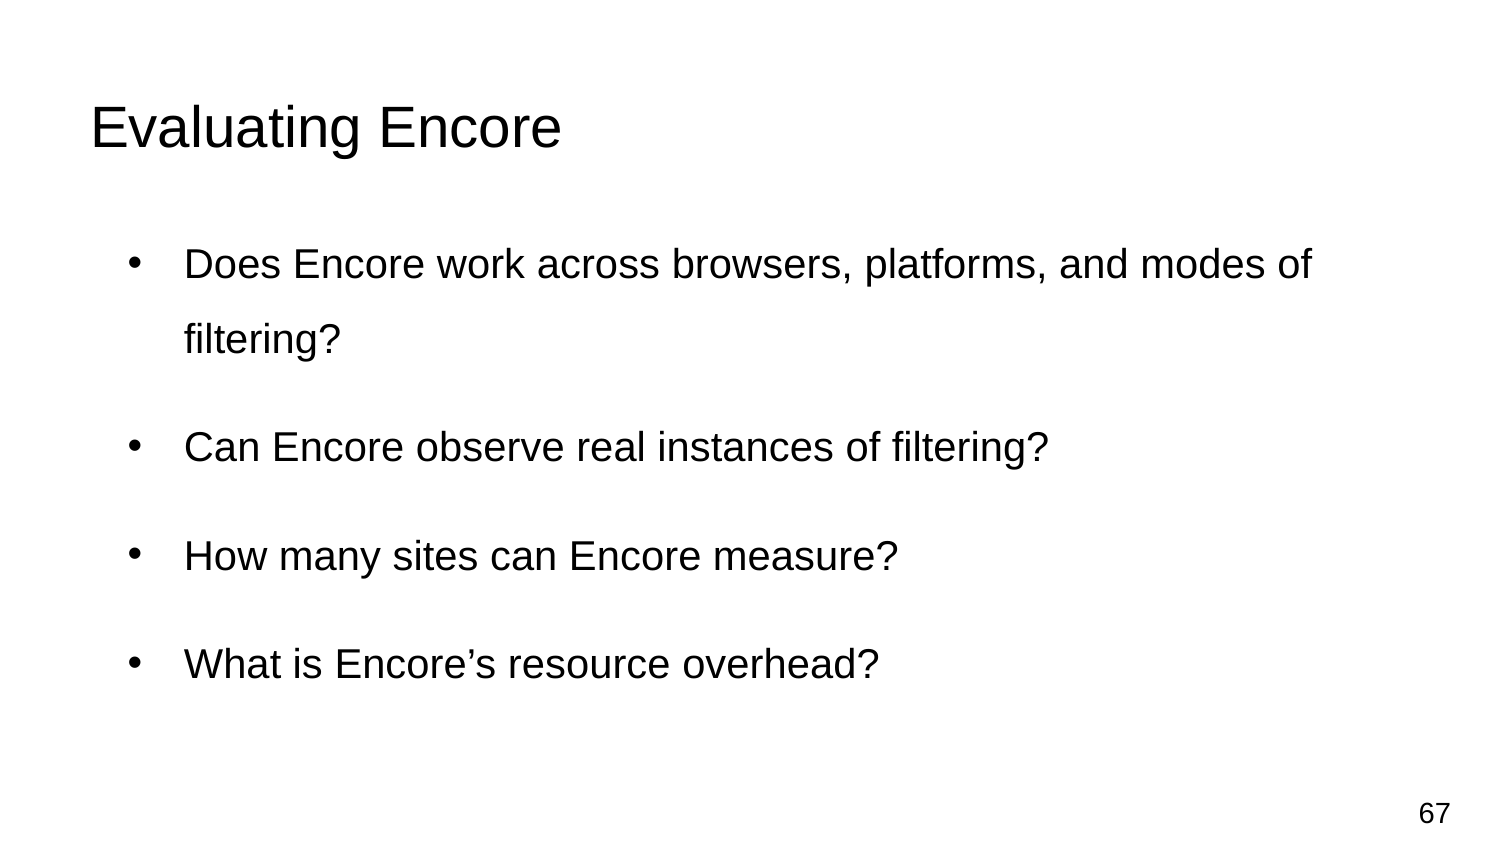

# Evaluating Encore
Does Encore work across browsers, platforms, and modes of filtering?
Can Encore observe real instances of filtering?
How many sites can Encore measure?
What is Encore’s resource overhead?
67